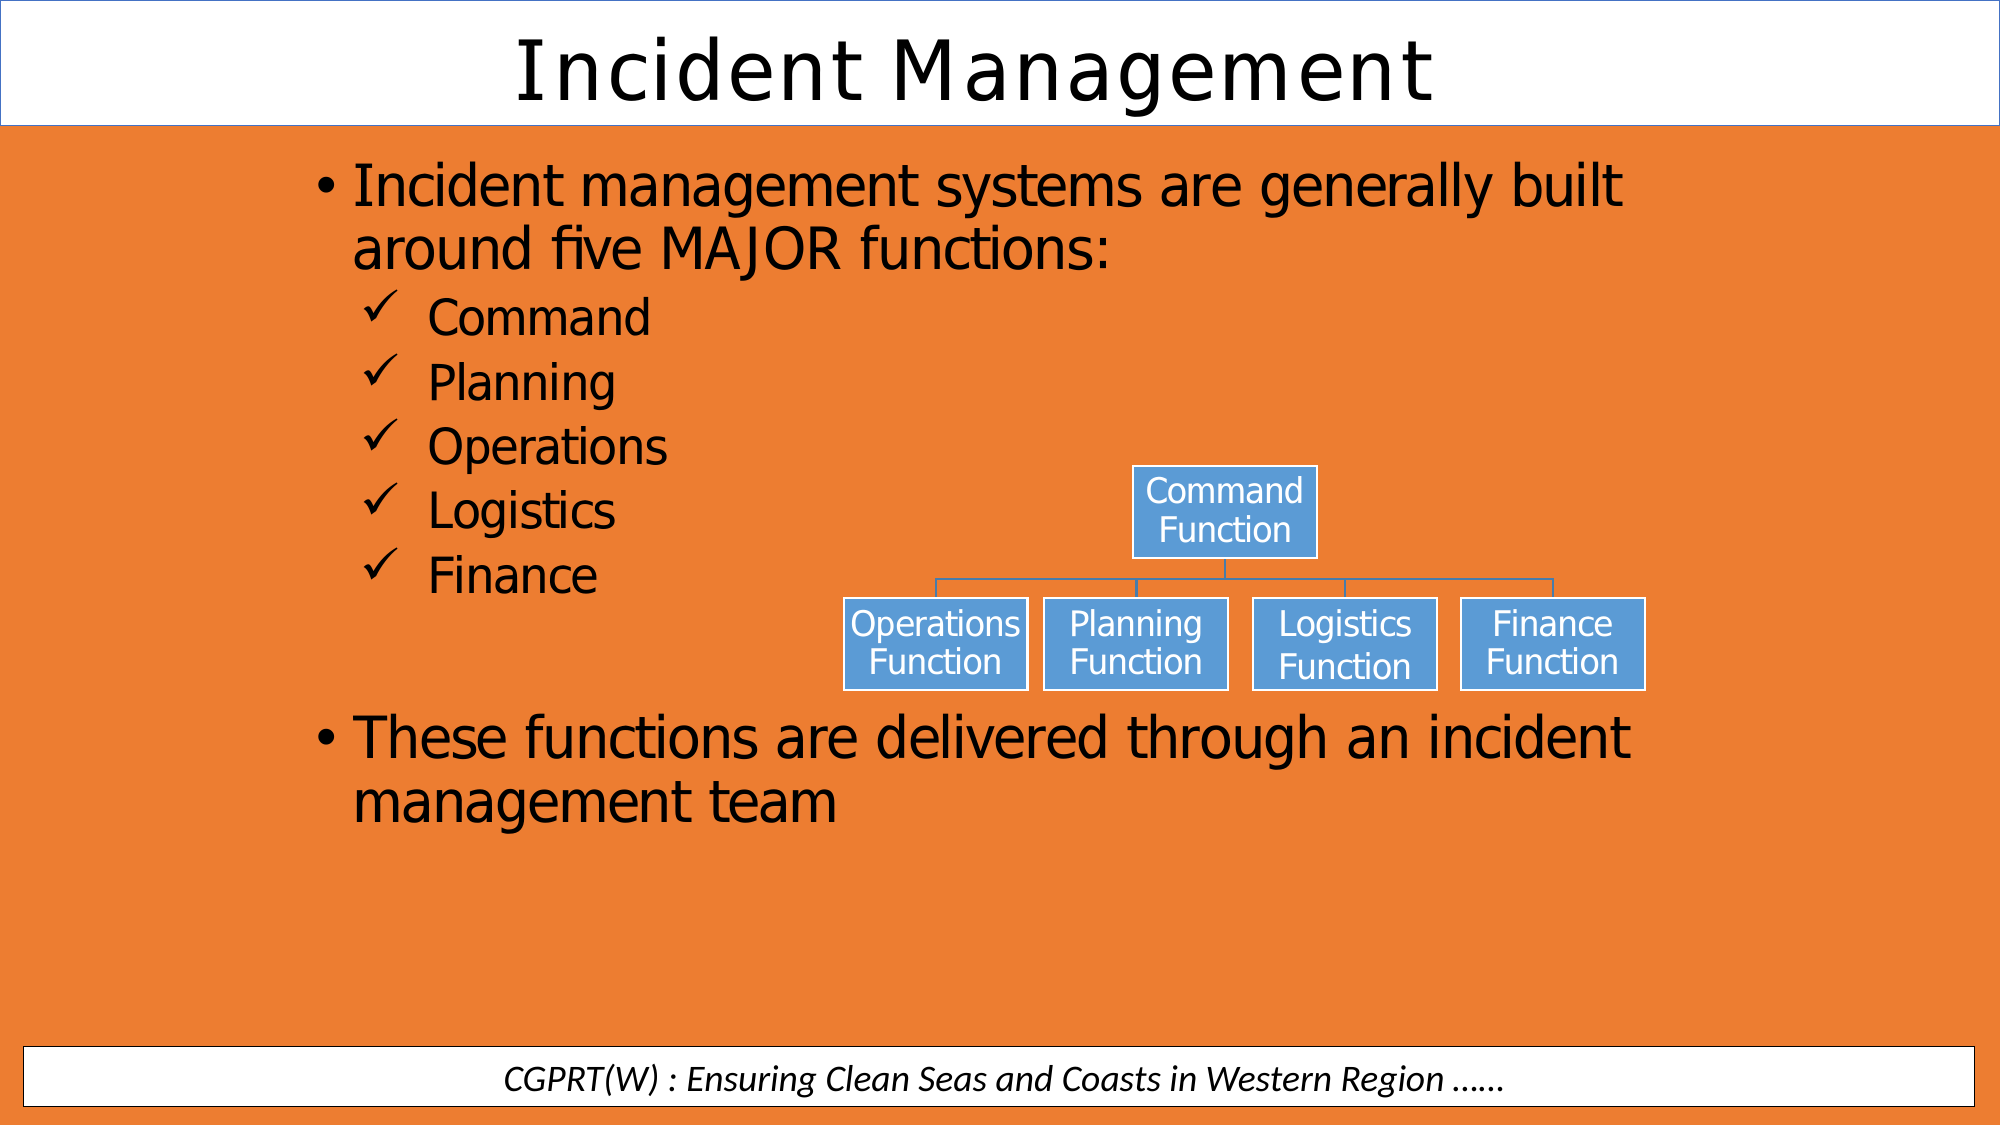

Incident Management
Incident management systems are generally built around five MAJOR functions:
Command
Planning
Operations
Logistics
Finance

These functions are delivered through an incident management team

Command Function
Planning Function
Operations Function
Logistics
Function
Finance Function
 CGPRT(W) : Ensuring Clean Seas and Coasts in Western Region ……